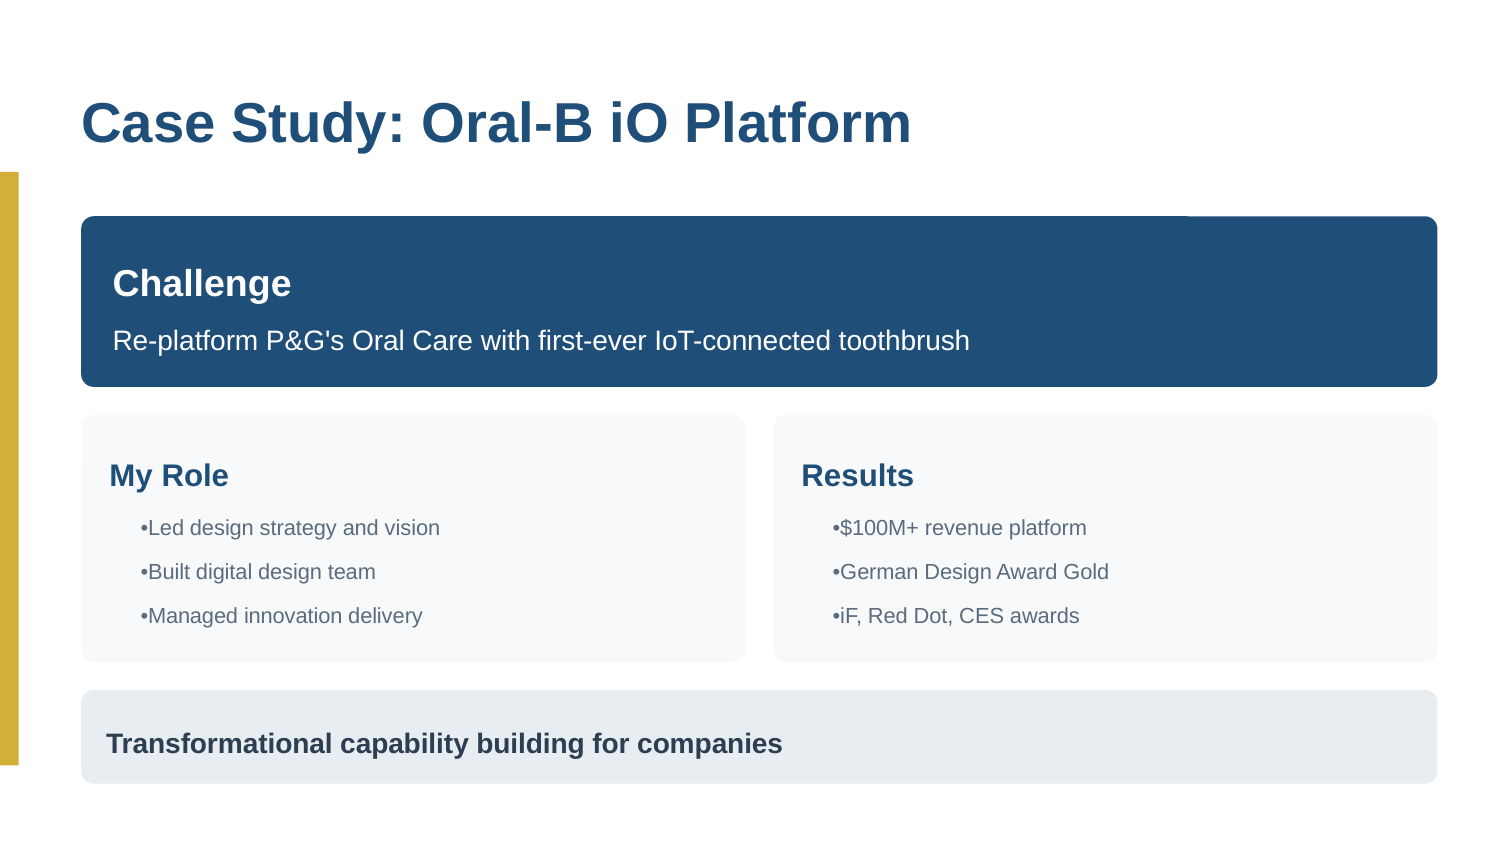

Case Study: Oral-B iO Platform

Challenge
Re-platform P&G's Oral Care with first-ever IoT-connected toothbrush

My Role
Results

•Led design strategy and vision

•$100M+ revenue platform
•Built digital design team
•German Design Award Gold
•Managed innovation delivery
•iF, Red Dot, CES awards

Transformational capability building for companies